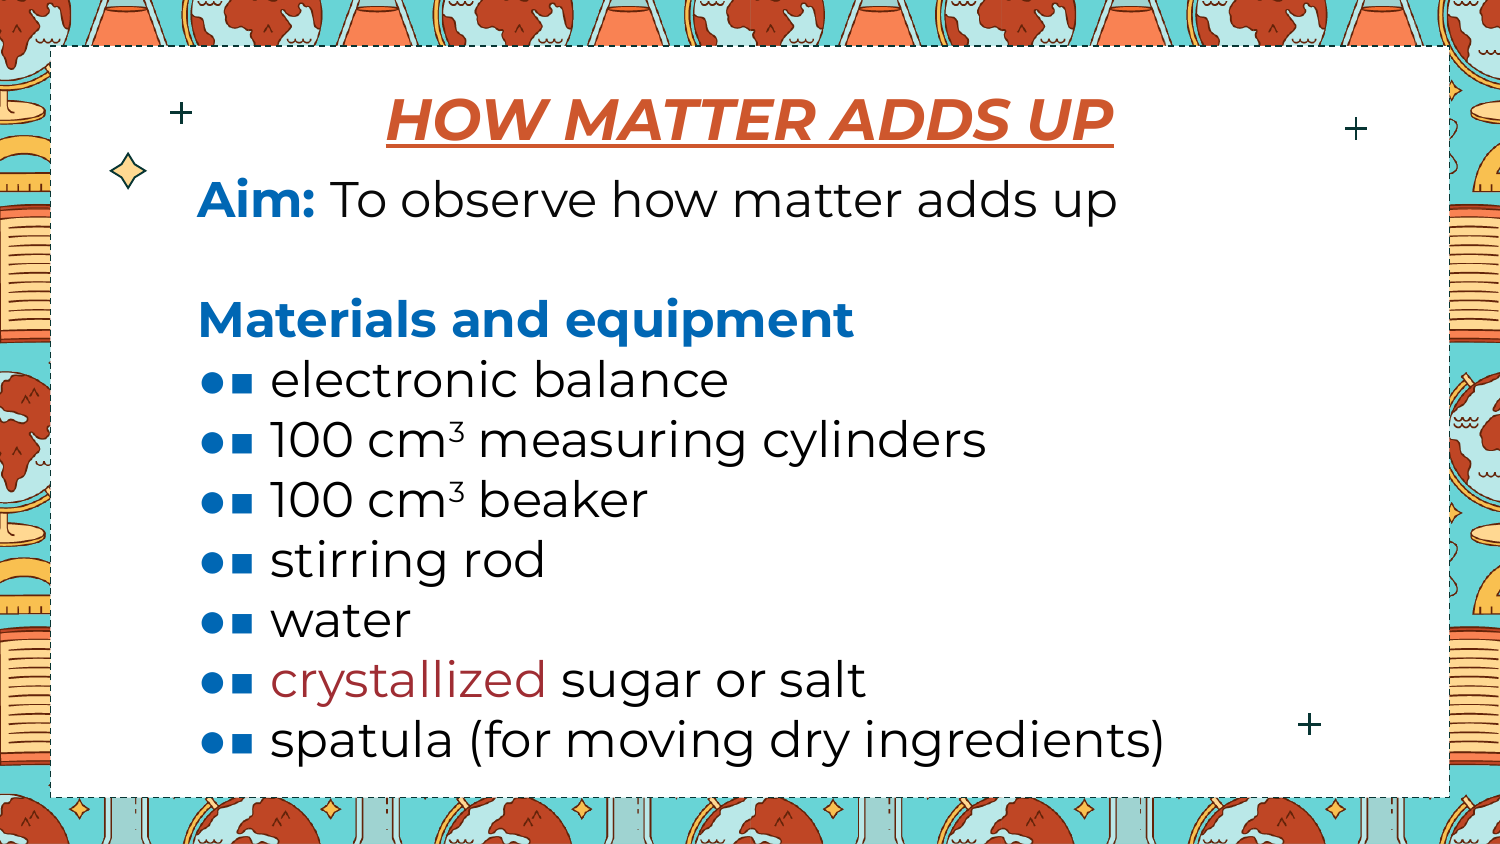

HOW MATTER ADDS UP

Aim: To observe how matter adds up

Materials and equipment
●■ electronic balance
●■ 100 cm3 measuring cylinders
●■ 100 cm3 beaker
●■ stirring rod
●■ water
●■ crystallized sugar or salt
●■ spatula (for moving dry ingredients)